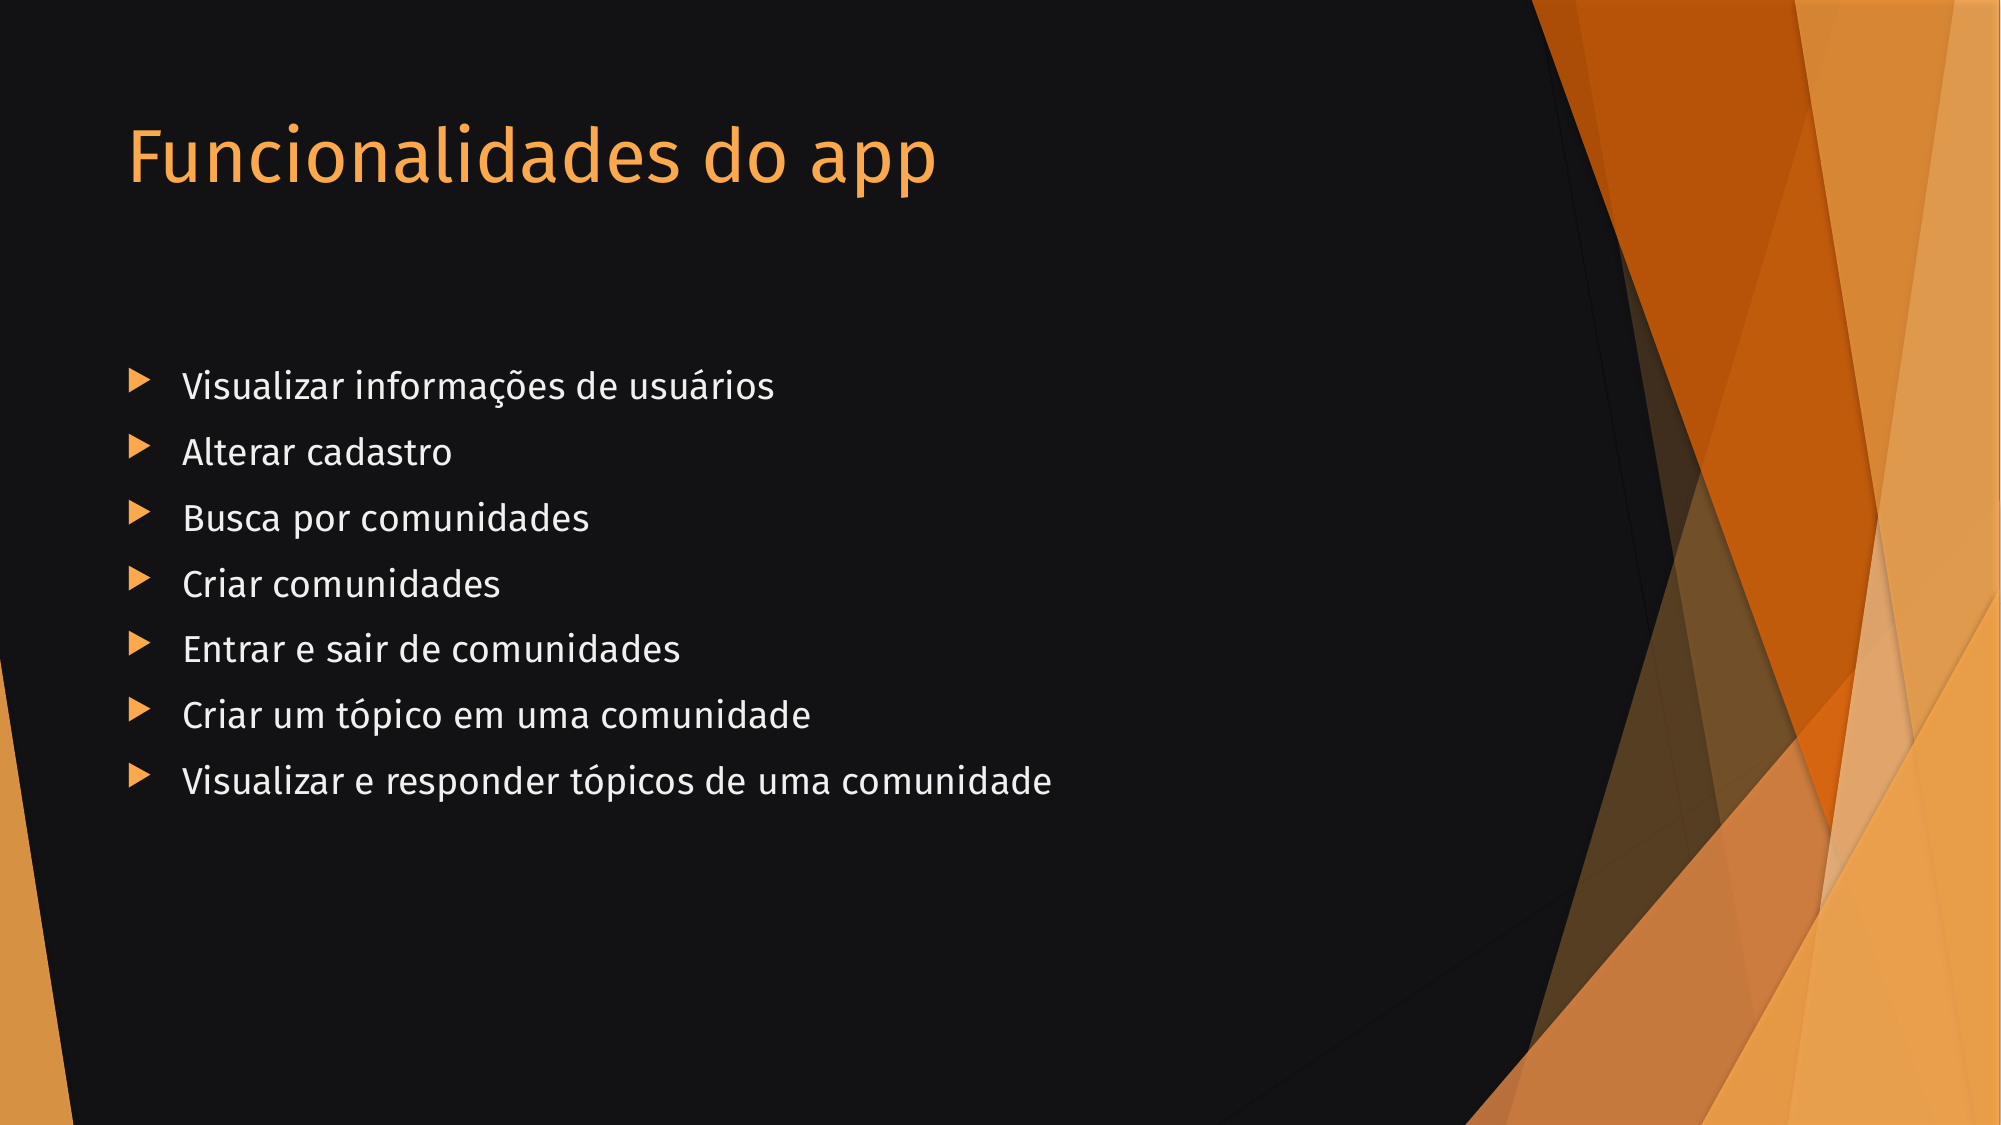

# Funcionalidades do app
Visualizar informações de usuários
Alterar cadastro
Busca por comunidades
Criar comunidades
Entrar e sair de comunidades
Criar um tópico em uma comunidade
Visualizar e responder tópicos de uma comunidade